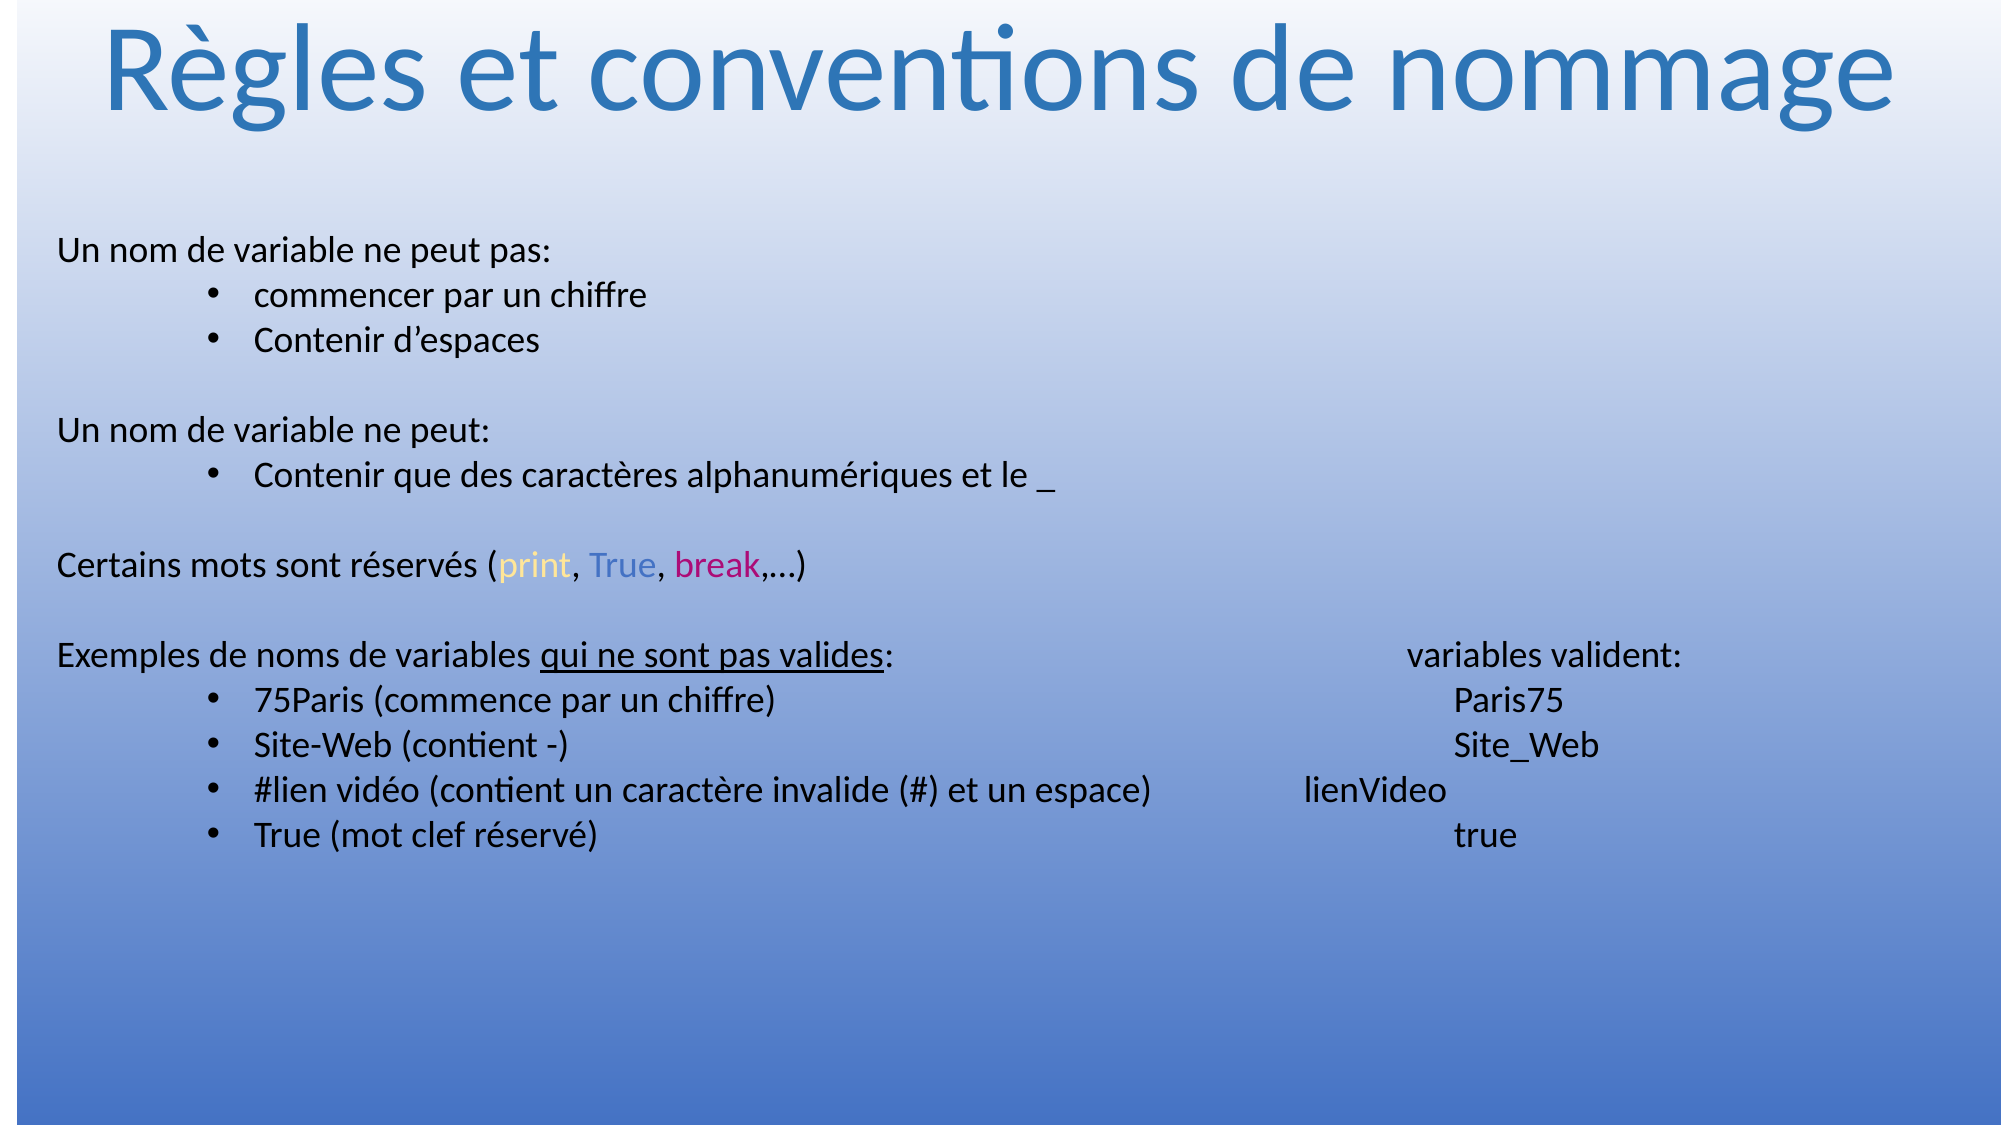

# Règles et conventions de nommage

Un nom de variable ne peut pas:
commencer par un chiffre
Contenir d’espaces

Un nom de variable ne peut:
Contenir que des caractères alphanumériques et le _

Certains mots sont réservés (print, True, break,…)

Exemples de noms de variables qui ne sont pas valides:				variables valident:
75Paris (commence par un chiffre)					Paris75
Site-Web (contient -)						Site_Web
#lien vidéo (contient un caractère invalide (#) et un espace)		lienVideo
True (mot clef réservé)						true

8